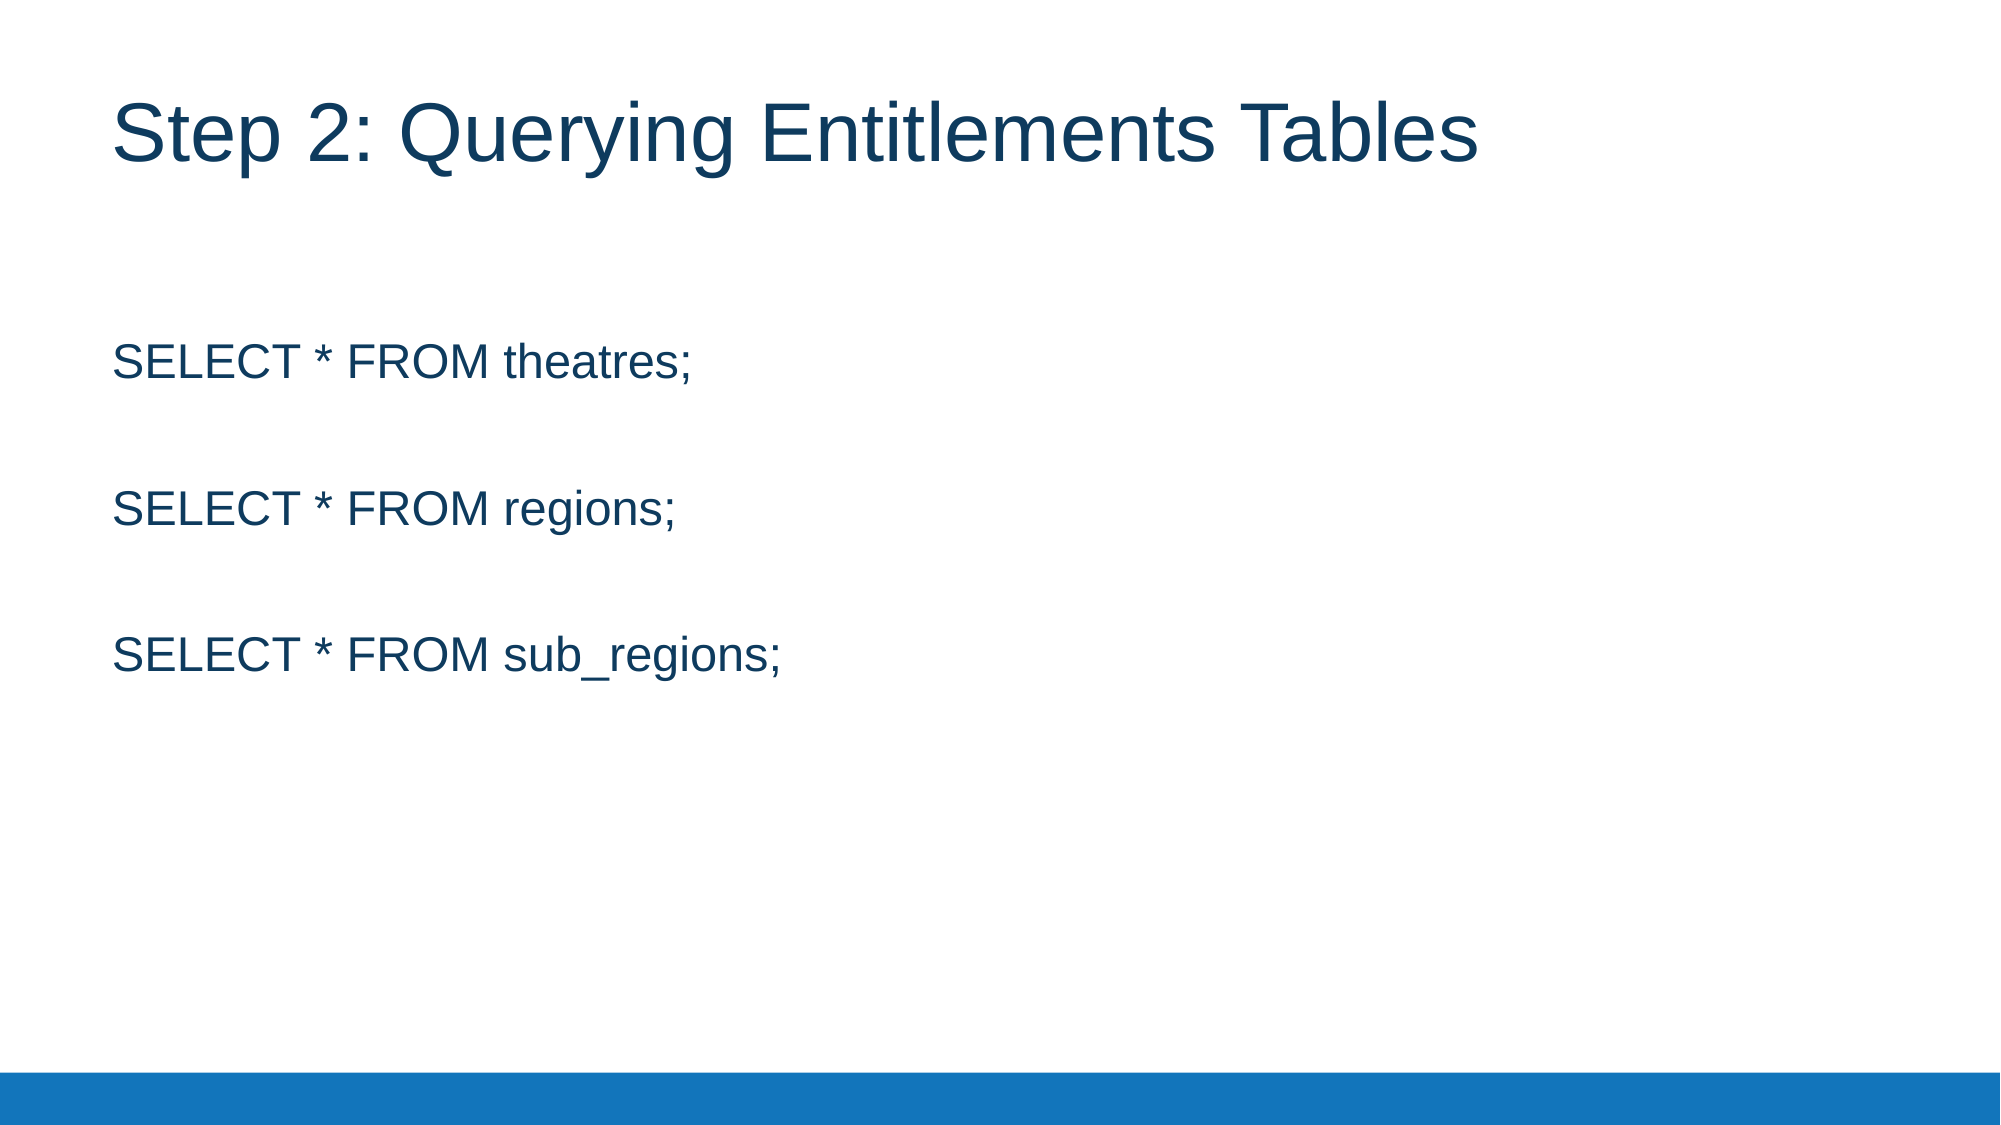

Step 2: Querying Entitlements Tables
SELECT * FROM theatres;

SELECT * FROM regions;

SELECT * FROM sub_regions;